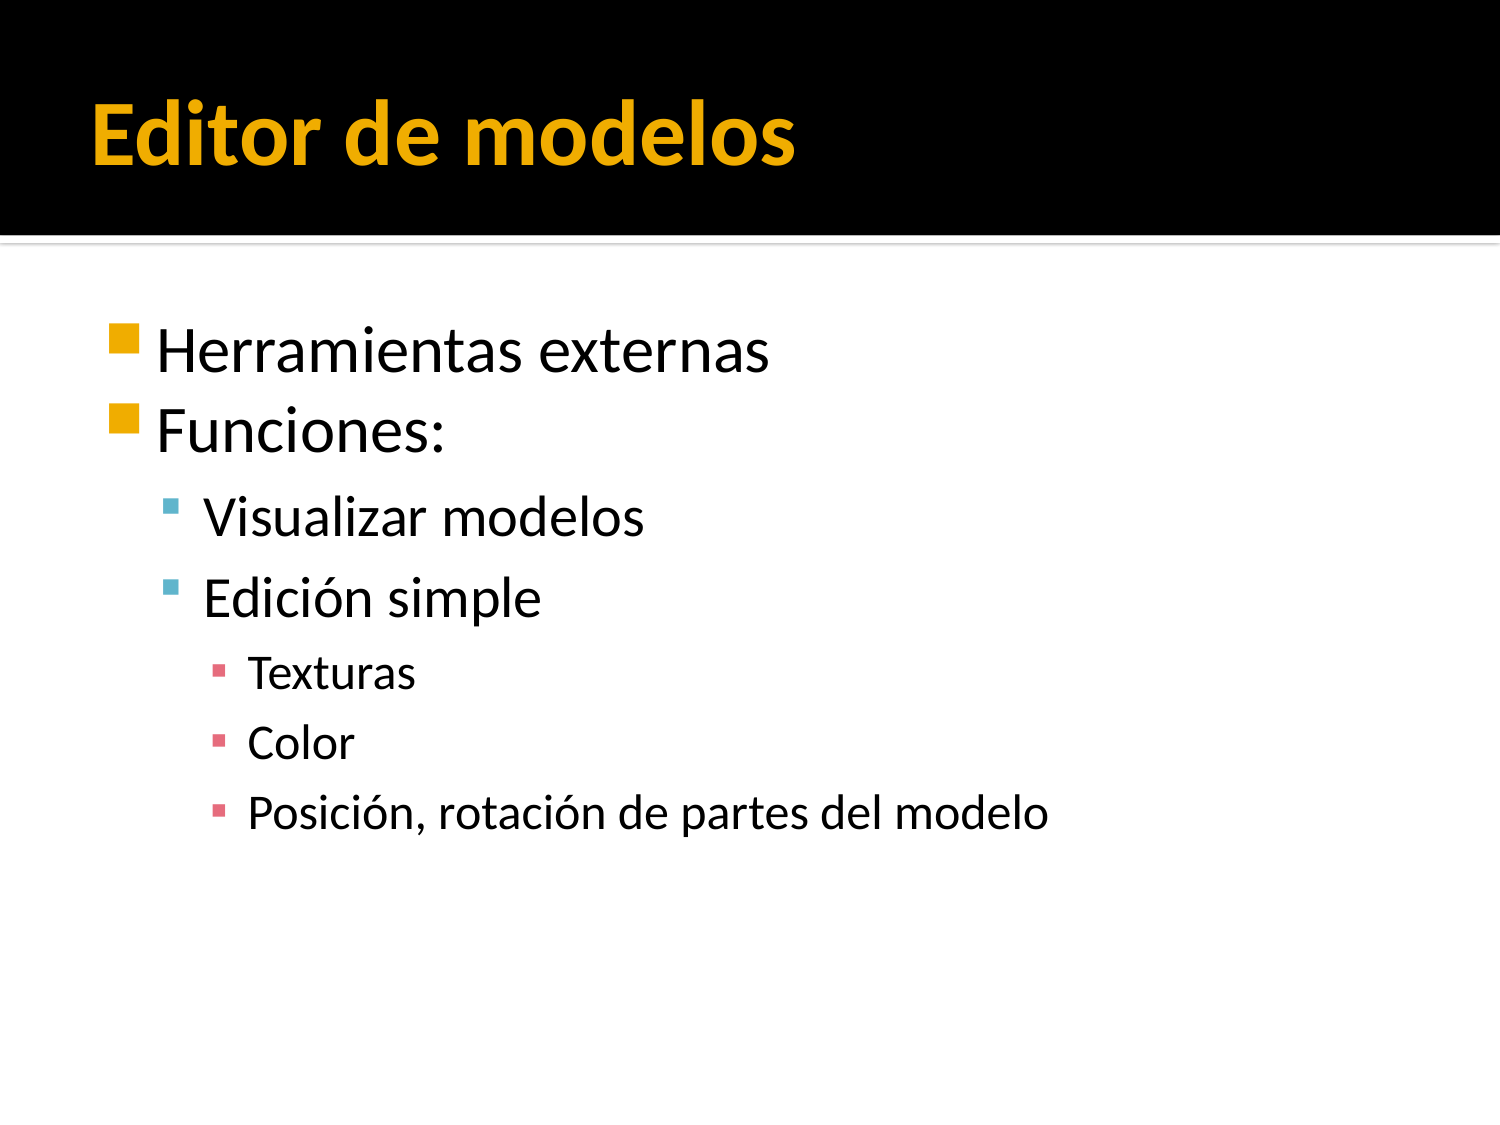

# Editor de modelos
Herramientas externas
Funciones:
Visualizar modelos
Edición simple
Texturas
Color
Posición, rotación de partes del modelo